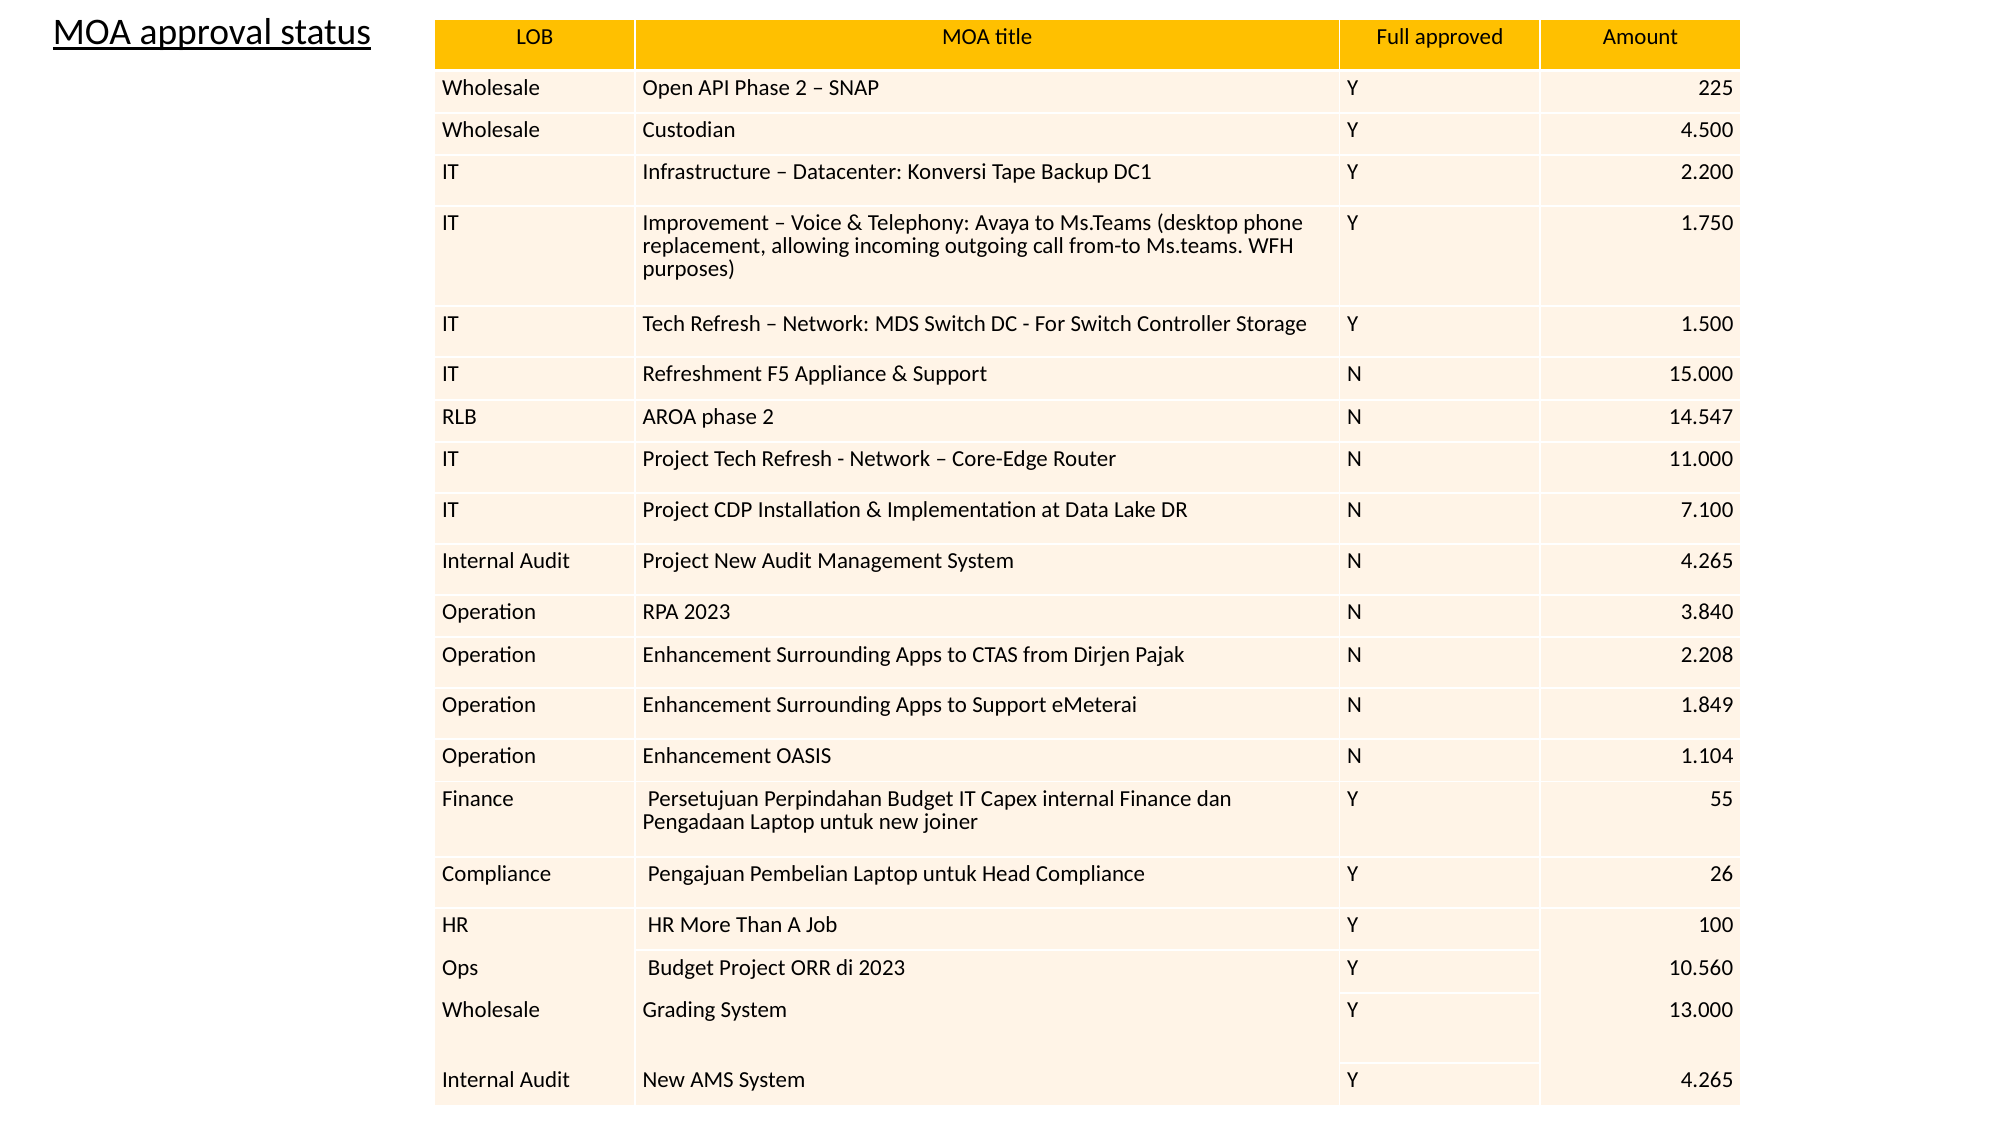

MOA approval status
| LOB | MOA title | Full approved | Amount |
| --- | --- | --- | --- |
| Wholesale | Open API Phase 2 – SNAP | Y | 225 |
| Wholesale | Custodian | Y | 4.500 |
| IT | Infrastructure – Datacenter: Konversi Tape Backup DC1 | Y | 2.200 |
| IT | Improvement – Voice & Telephony: Avaya to Ms.Teams (desktop phone replacement, allowing incoming outgoing call from-to Ms.teams. WFH purposes) | Y | 1.750 |
| IT | Tech Refresh – Network: MDS Switch DC - For Switch Controller Storage | Y | 1.500 |
| IT | Refreshment F5 Appliance & Support | N | 15.000 |
| RLB | AROA phase 2 | N | 14.547 |
| IT | Project Tech Refresh - Network – Core-Edge Router | N | 11.000 |
| IT | Project CDP Installation & Implementation at Data Lake DR | N | 7.100 |
| Internal Audit | Project New Audit Management System | N | 4.265 |
| Operation | RPA 2023 | N | 3.840 |
| Operation | Enhancement Surrounding Apps to CTAS from Dirjen Pajak | N | 2.208 |
| Operation | Enhancement Surrounding Apps to Support eMeterai | N | 1.849 |
| Operation | Enhancement OASIS | N | 1.104 |
| Finance | Persetujuan Perpindahan Budget IT Capex internal Finance dan Pengadaan Laptop untuk new joiner | Y | 55 |
| Compliance | Pengajuan Pembelian Laptop untuk Head Compliance | Y | 26 |
| HR | HR More Than A Job | Y | 100 |
| Ops | Budget Project ORR di 2023 | Y | 10.560 |
| Wholesale | Grading System | Y | 13.000 |
| Internal Audit | New AMS System | Y | 4.265 |